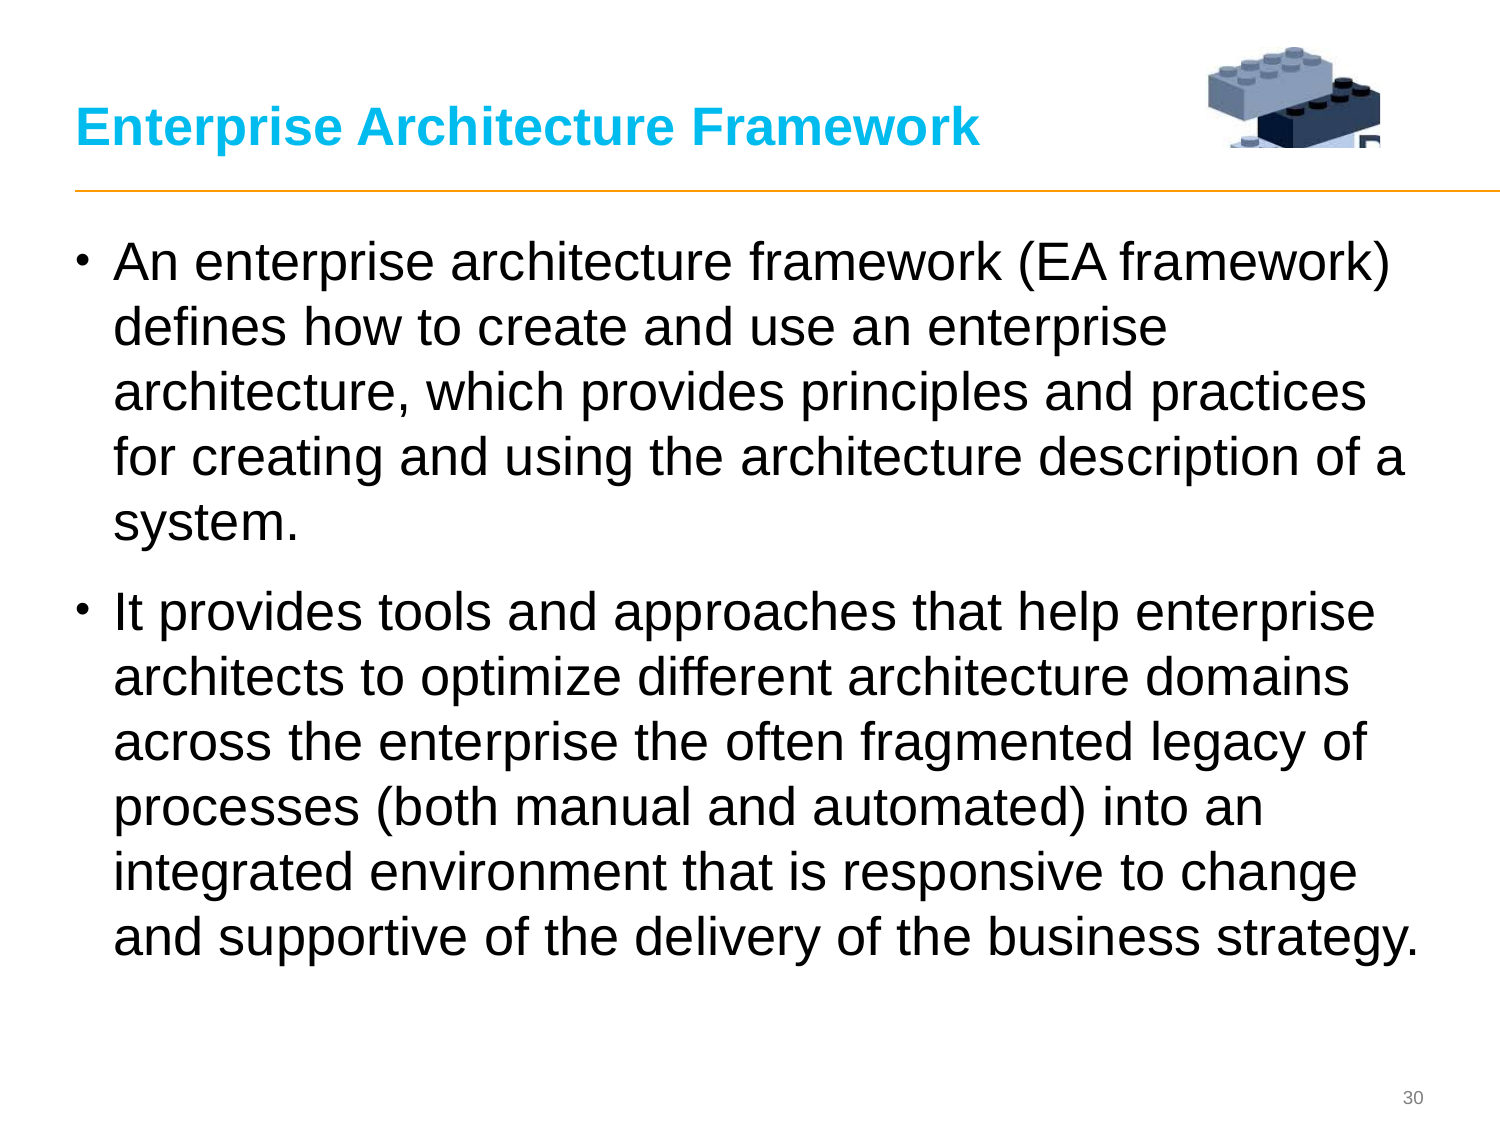

# Enterprise Architecture Framework
An enterprise architecture framework (EA framework) defines how to create and use an enterprise architecture, which provides principles and practices for creating and using the architecture description of a system.
It provides tools and approaches that help enterprise architects to optimize different architecture domains across the enterprise the often fragmented legacy of processes (both manual and automated) into an integrated environment that is responsive to change and supportive of the delivery of the business strategy.